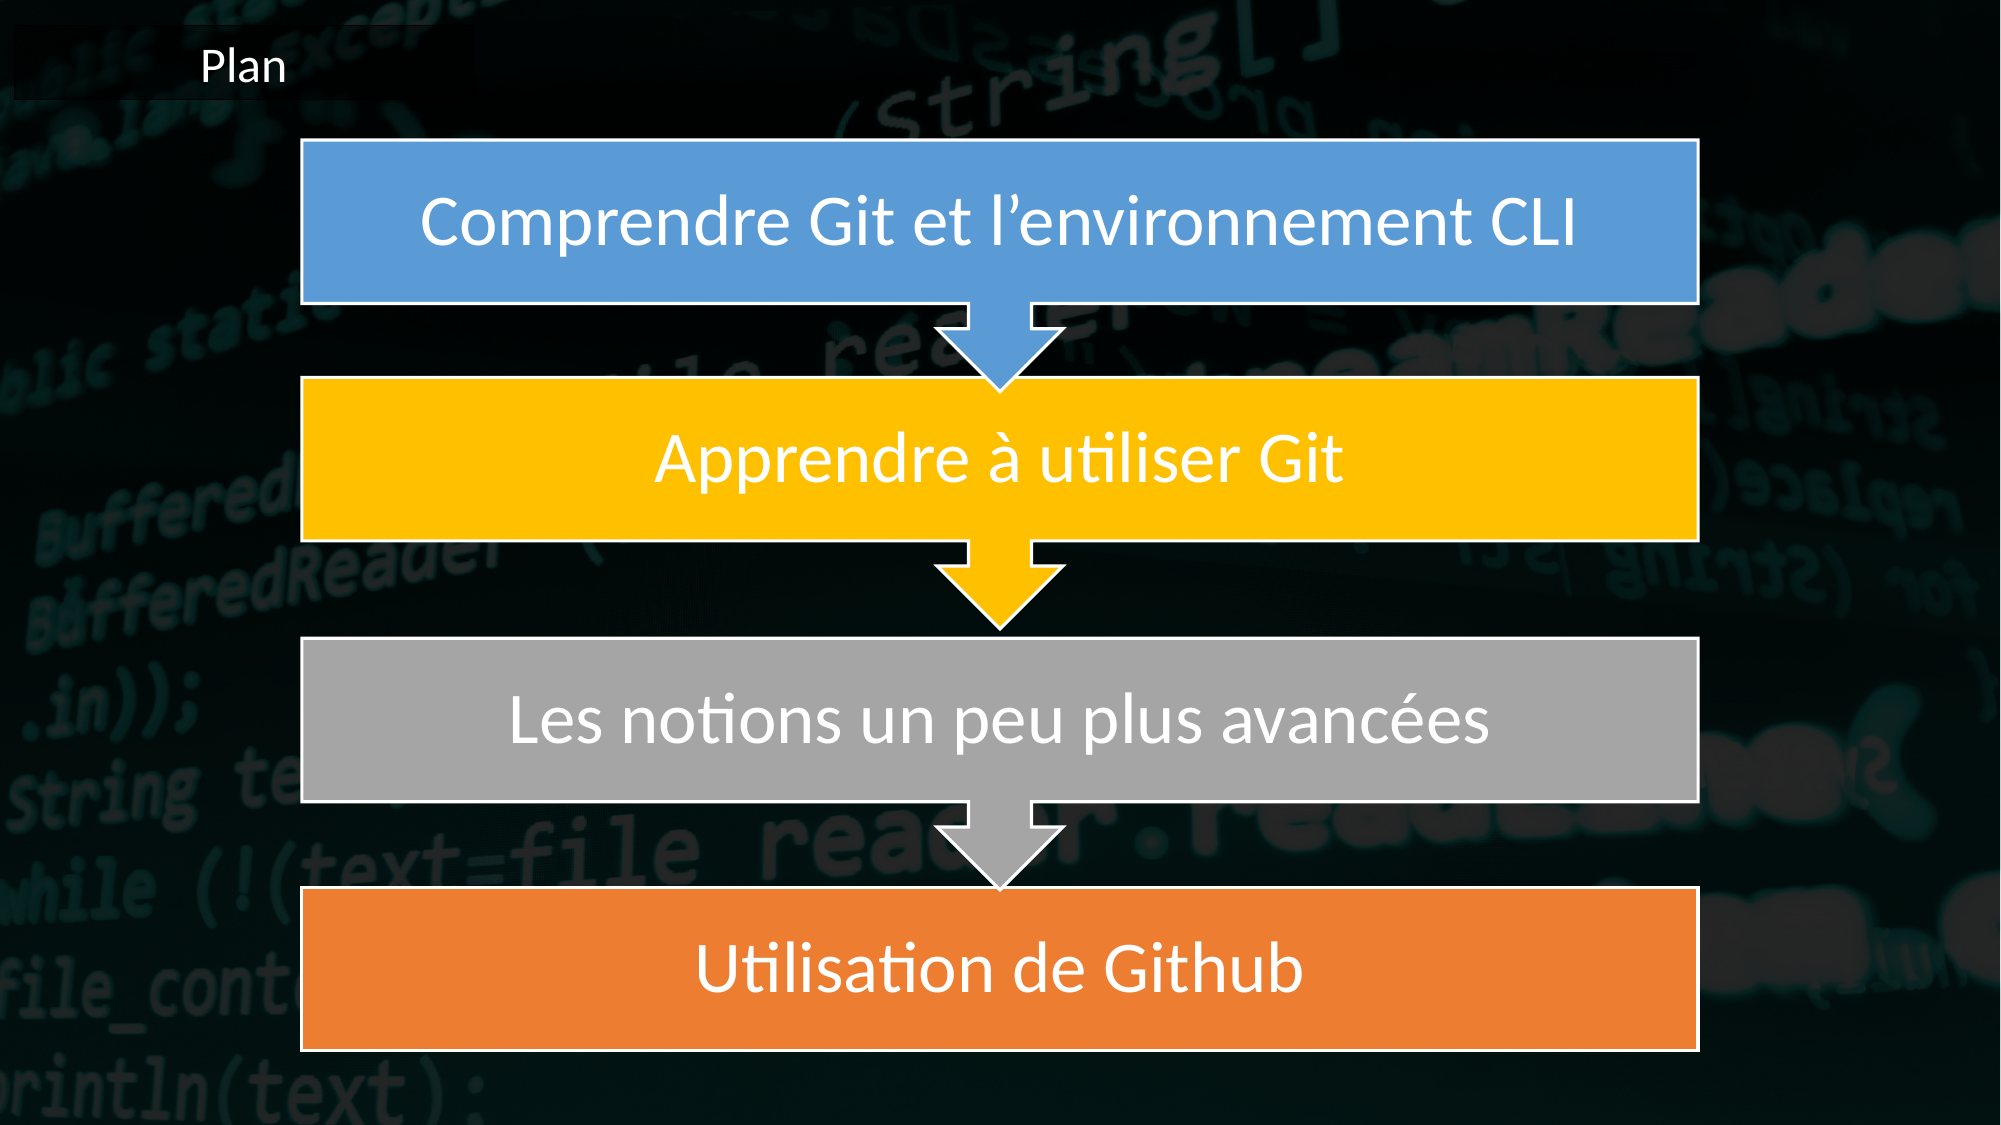

Plan
Utilisation de Github
Les notions un peu plus avancées
Apprendre à utiliser Git
Comprendre Git et l’environnement CLI